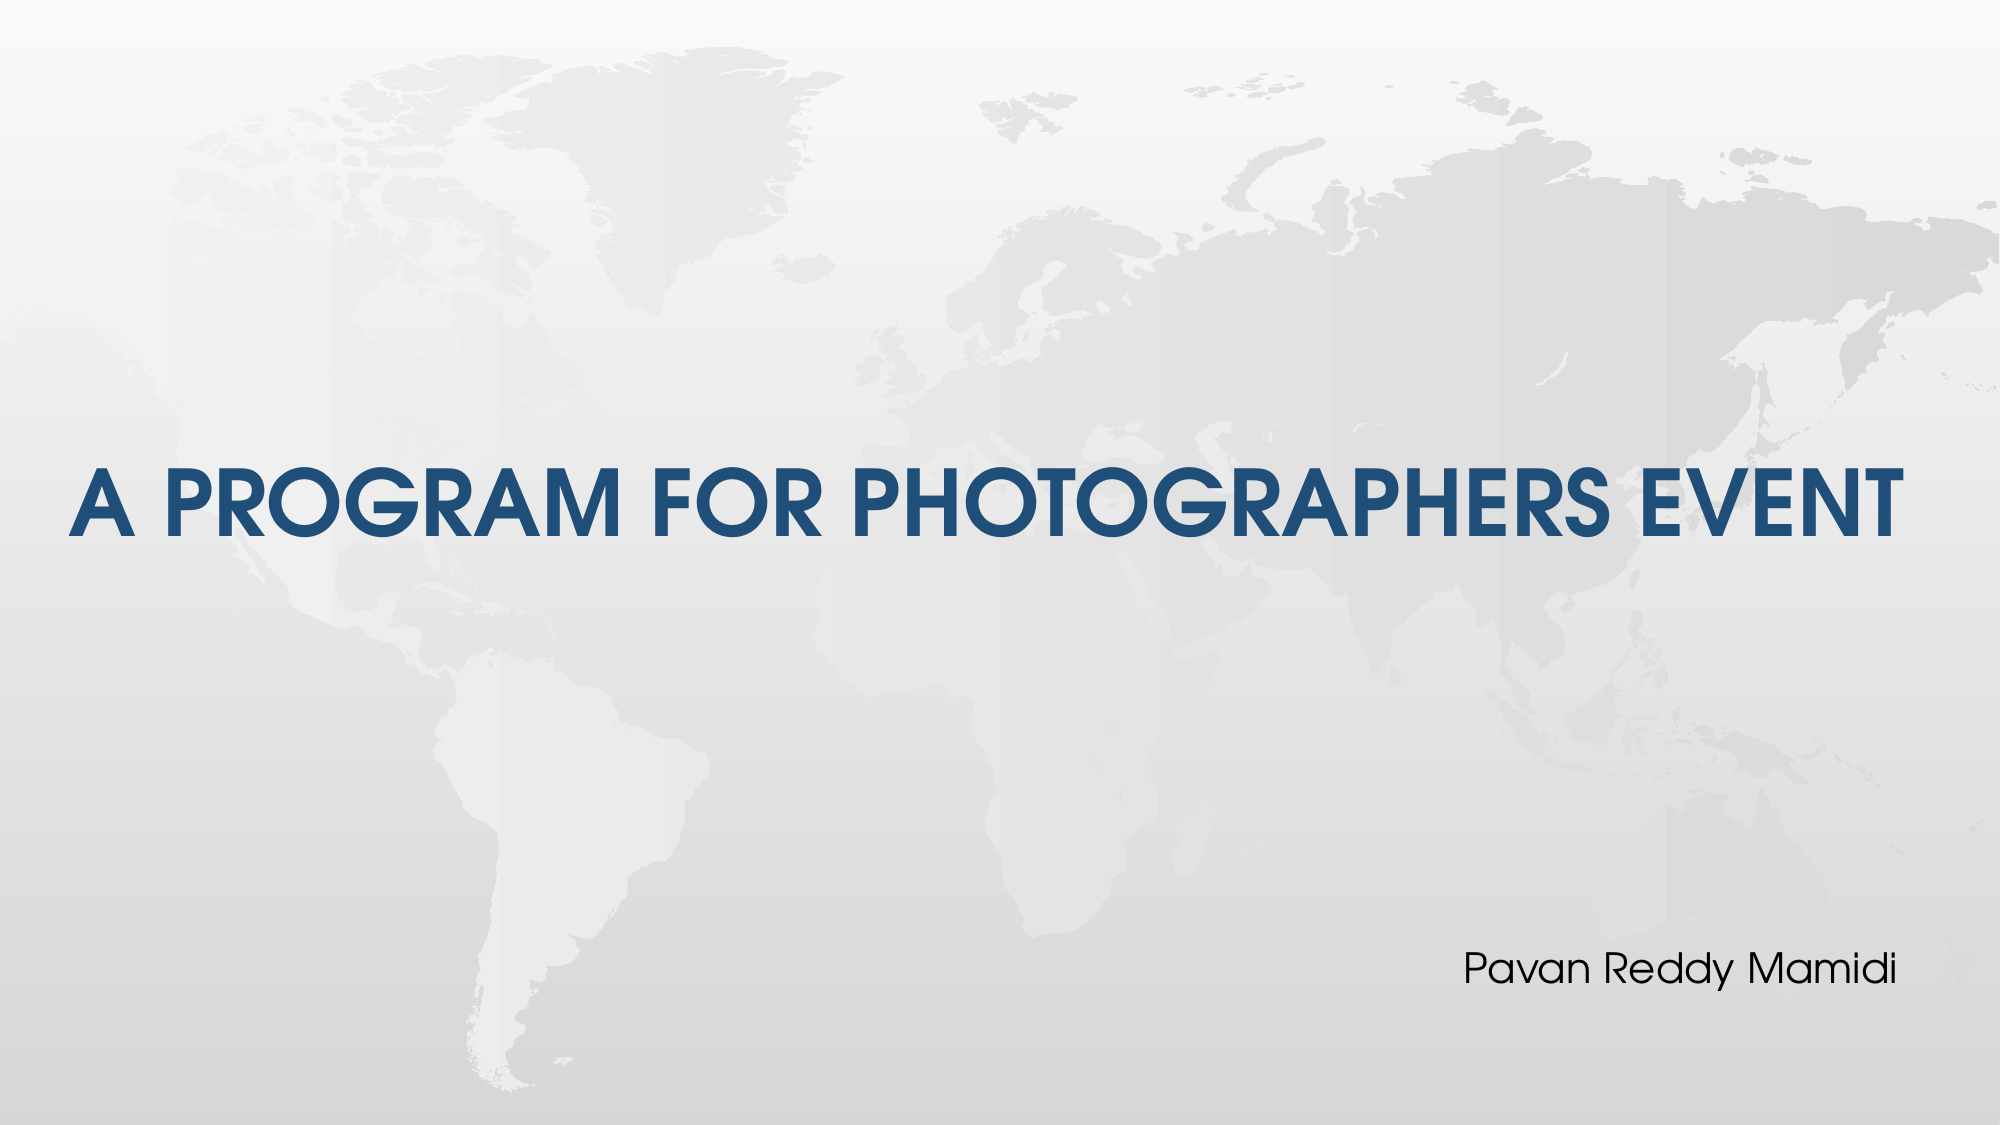

# A Program for Photographers Event
Pavan Reddy Mamidi